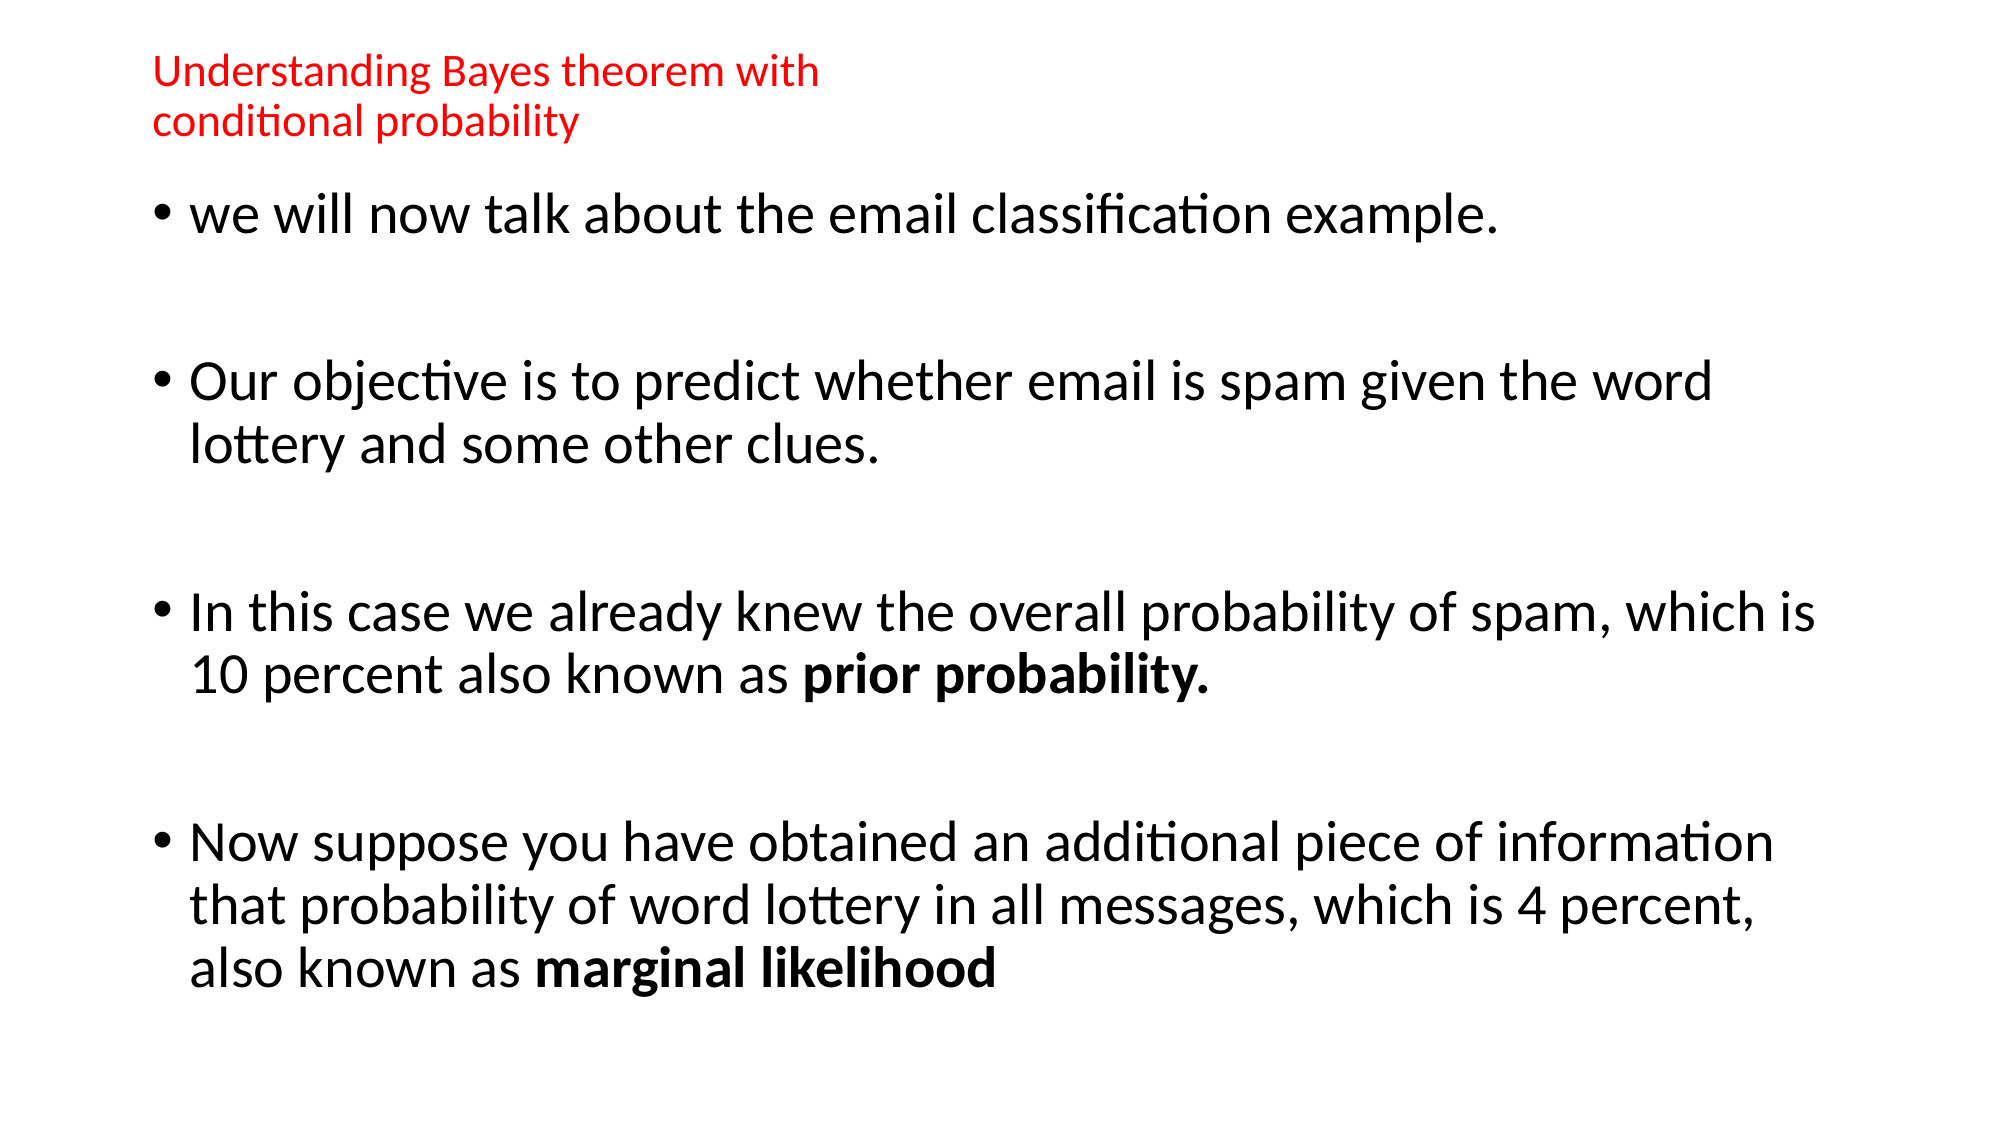

# Understanding Bayes theorem with conditional probability
we will now talk about the email classification example.

Our objective is to predict whether email is spam given the word lottery and some other clues.

In this case we already knew the overall probability of spam, which is 10 percent also known as prior probability.

Now suppose you have obtained an additional piece of information that probability of word lottery in all messages, which is 4 percent, also known as marginal likelihood